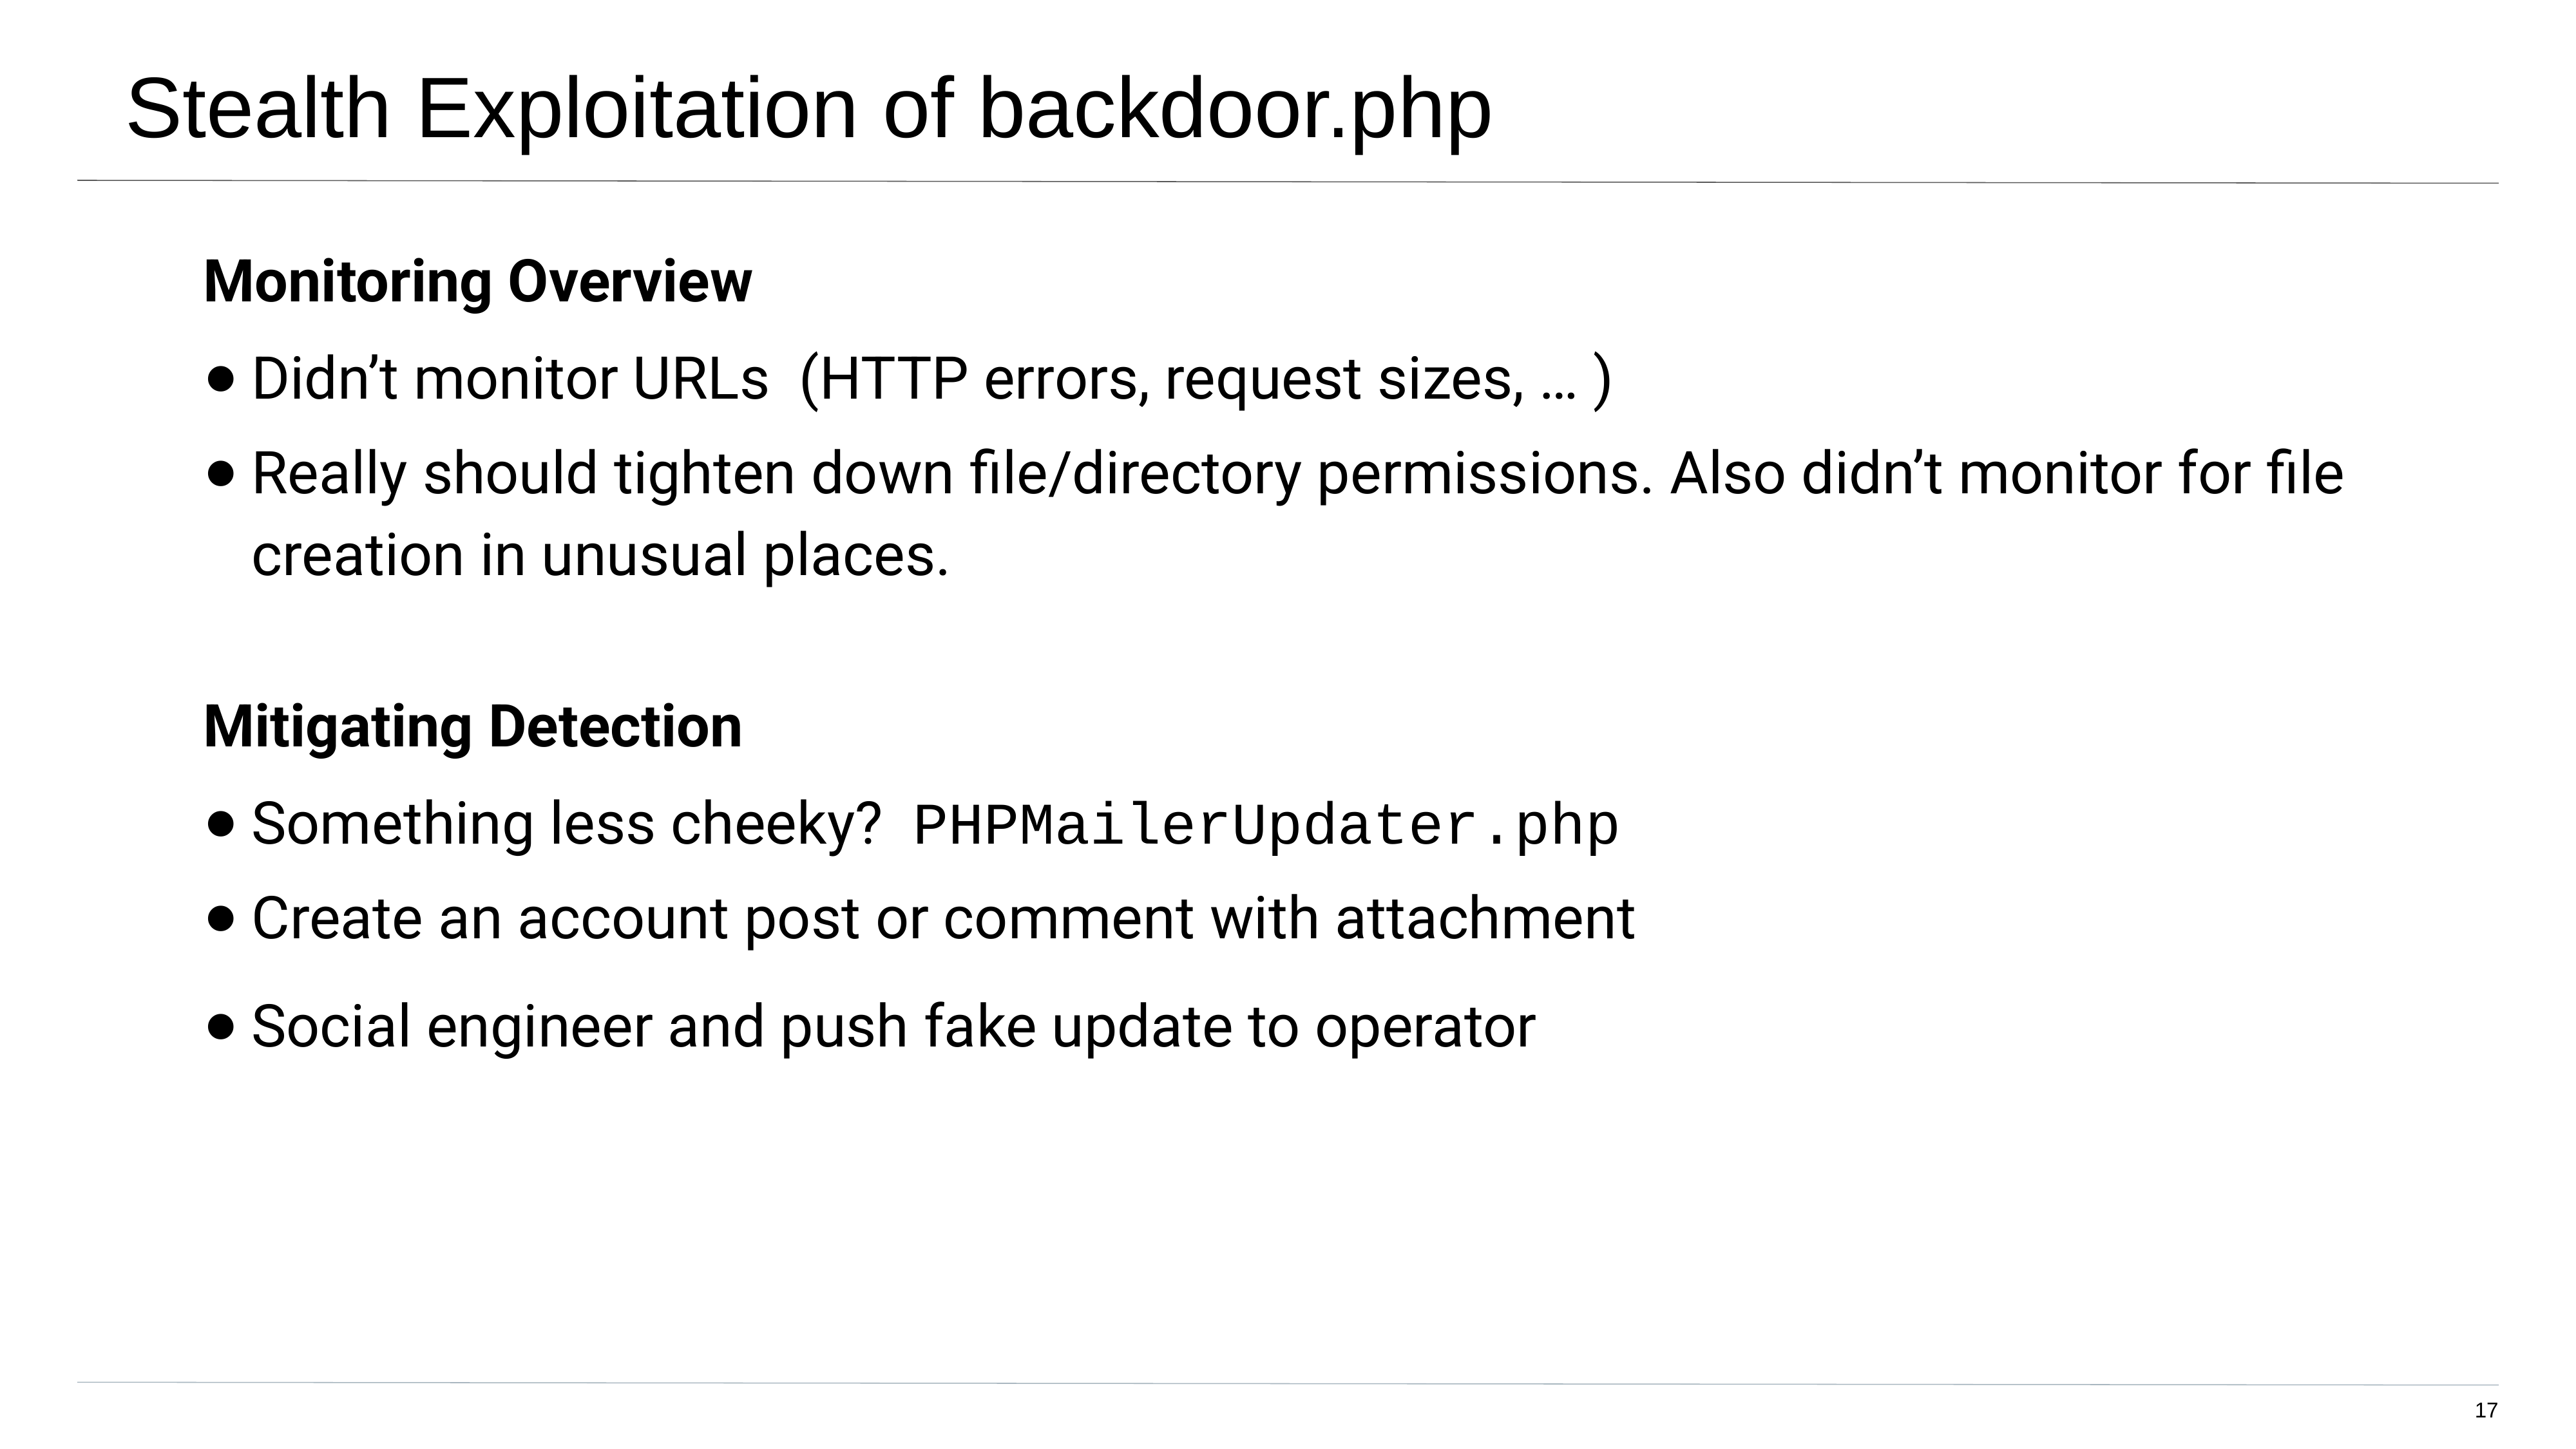

# Stealth Exploitation of backdoor.php
Monitoring Overview
Didn’t monitor URLs  (HTTP errors, request sizes, … )
Really should tighten down file/directory permissions. Also didn’t monitor for file creation in unusual places.

Mitigating Detection
Something less cheeky?  PHPMailerUpdater.php
Create an account post or comment with attachment
Social engineer and push fake update to operator
17